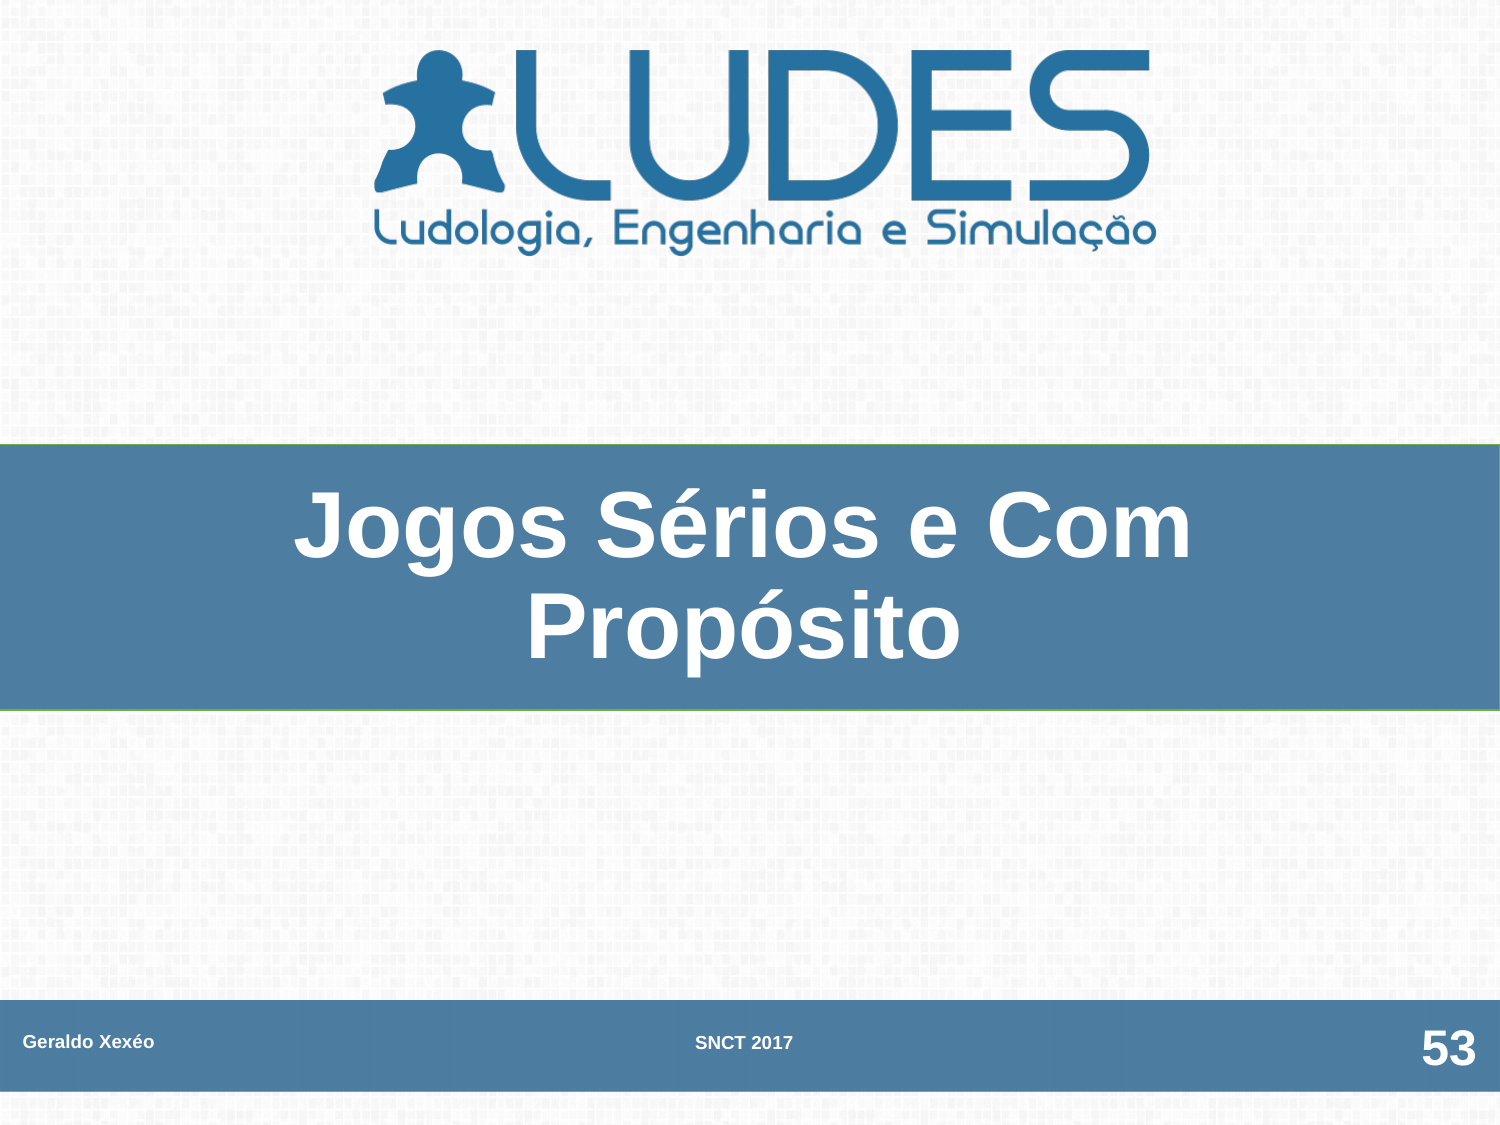

# Jogos Sérios e Com Propósito

Geraldo Xexéo
SNCT 2017
53